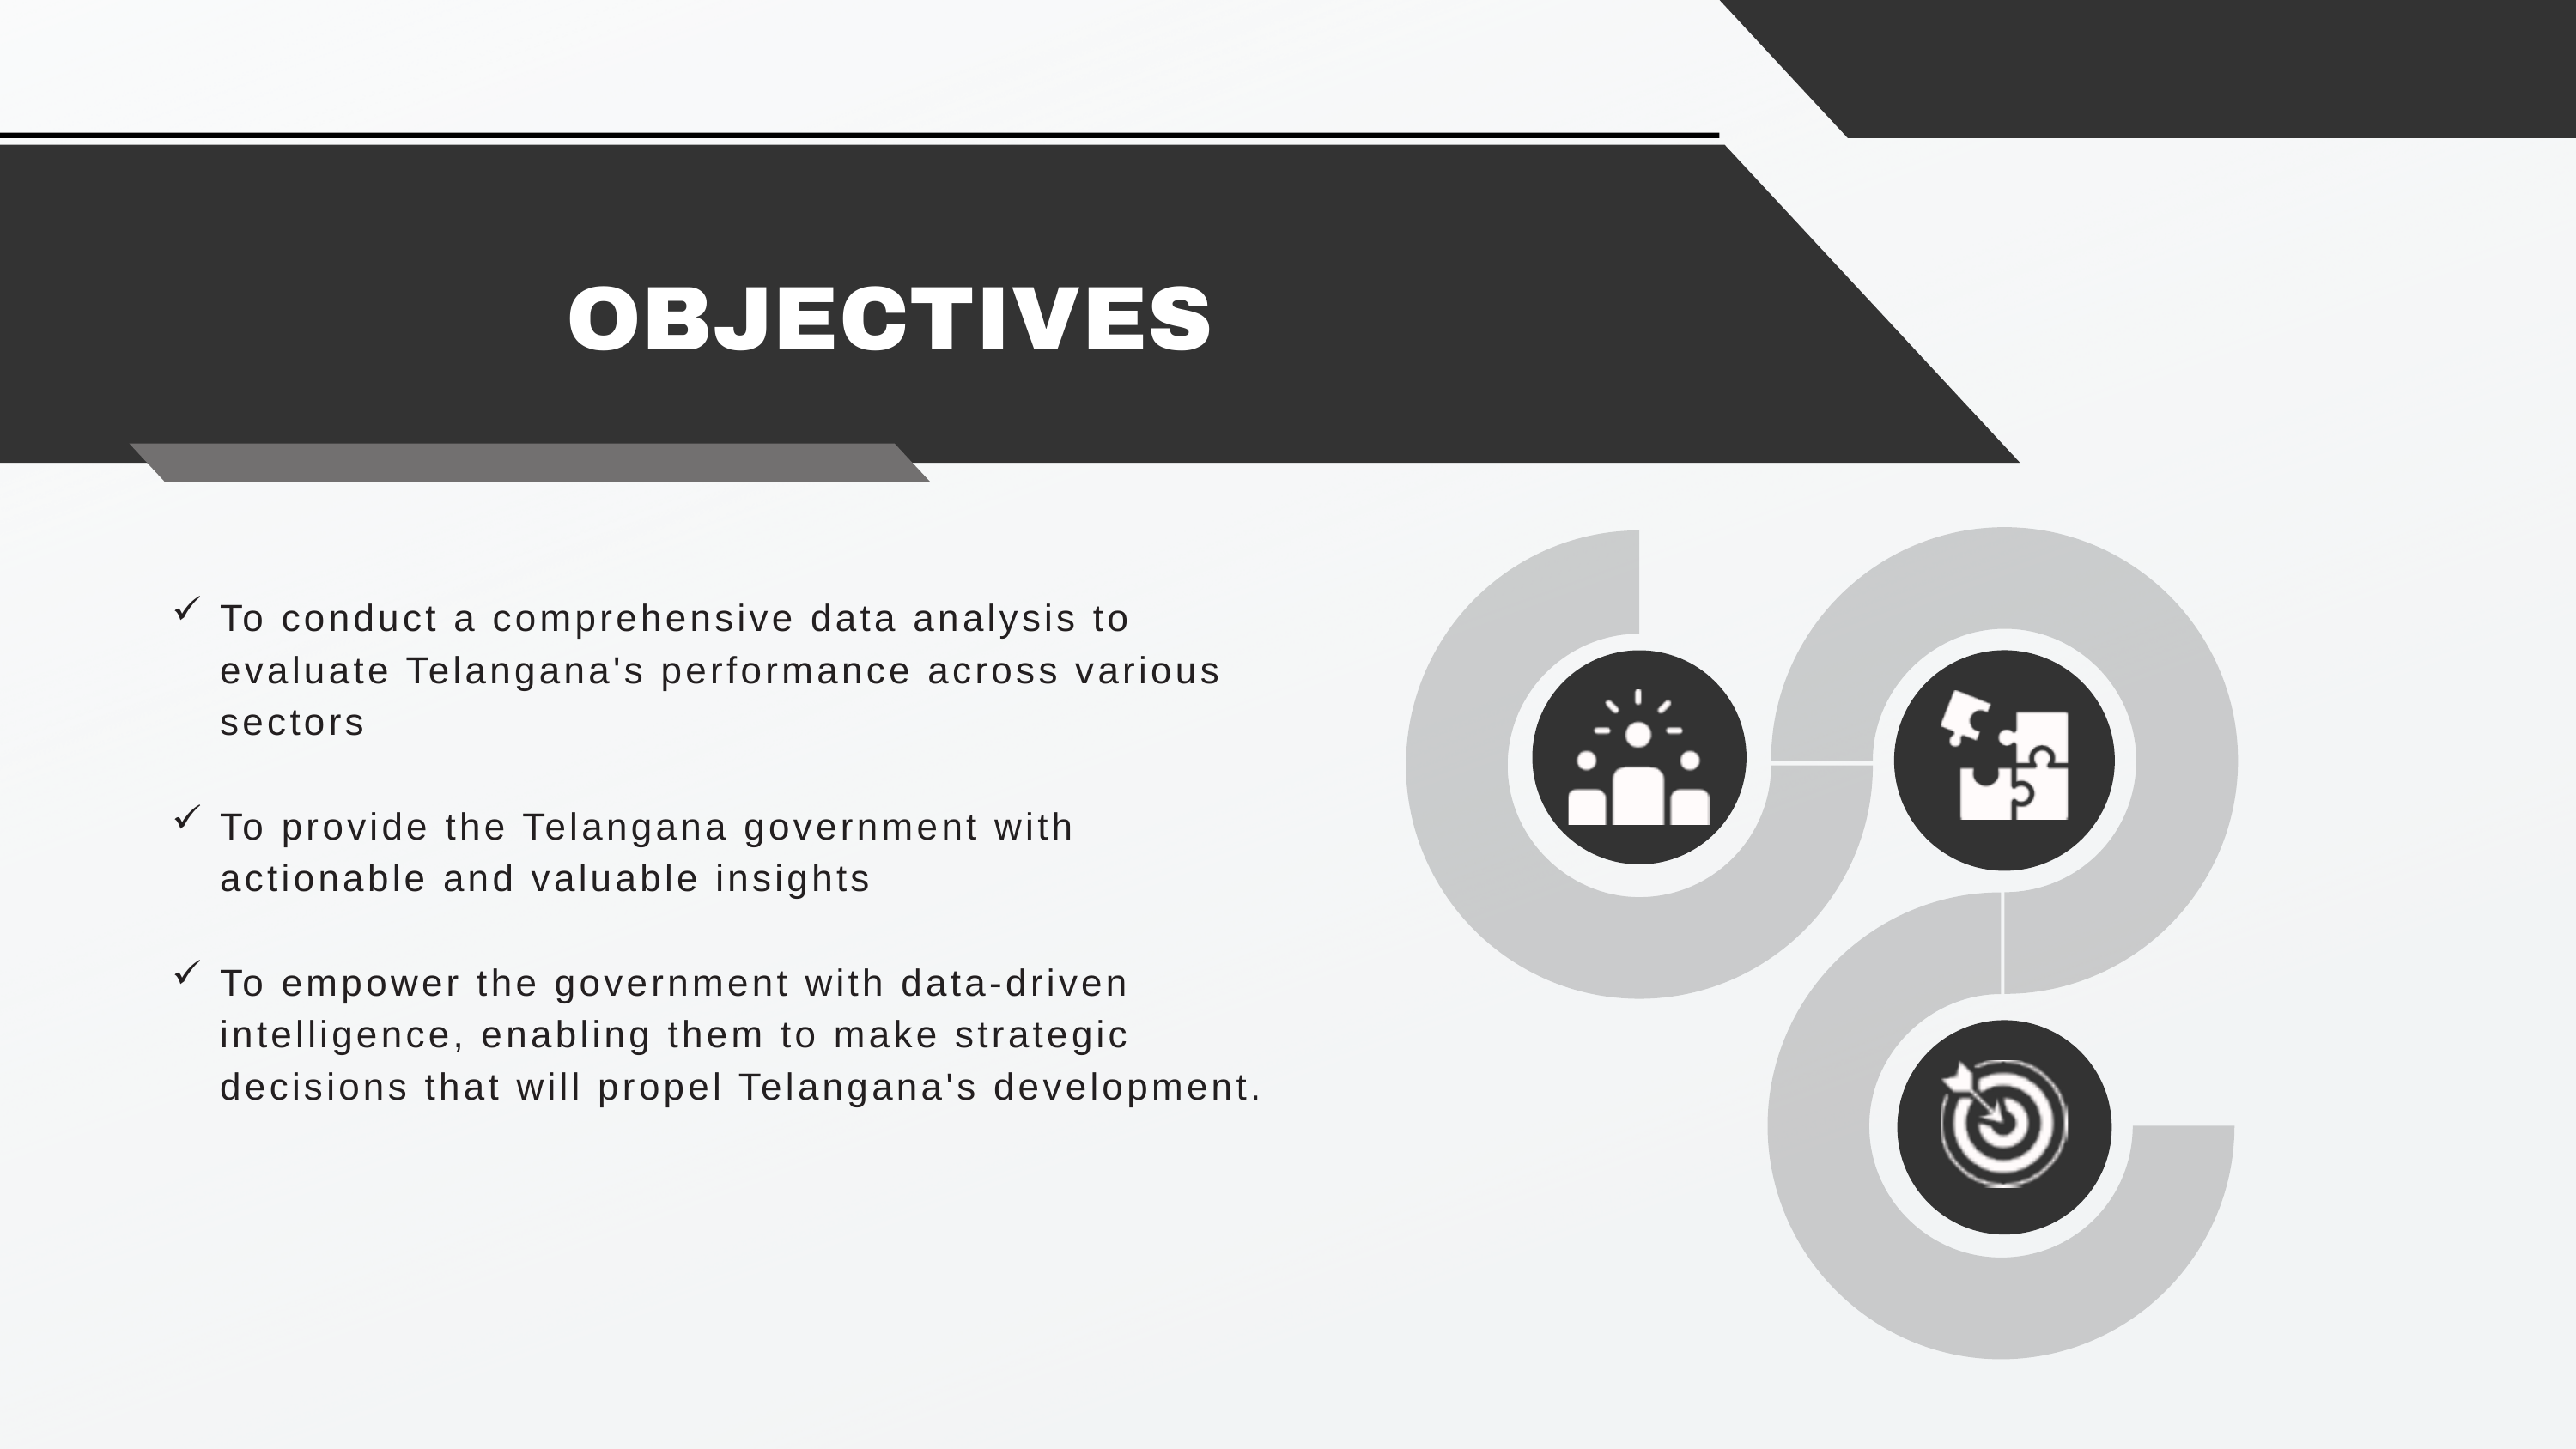

OBJECTIVES

To conduct a comprehensive data analysis to evaluate Telangana's performance across various sectors

To provide the Telangana government with actionable and valuable insights

To empower the government with data-driven intelligence, enabling them to make strategic decisions that will propel Telangana's development.